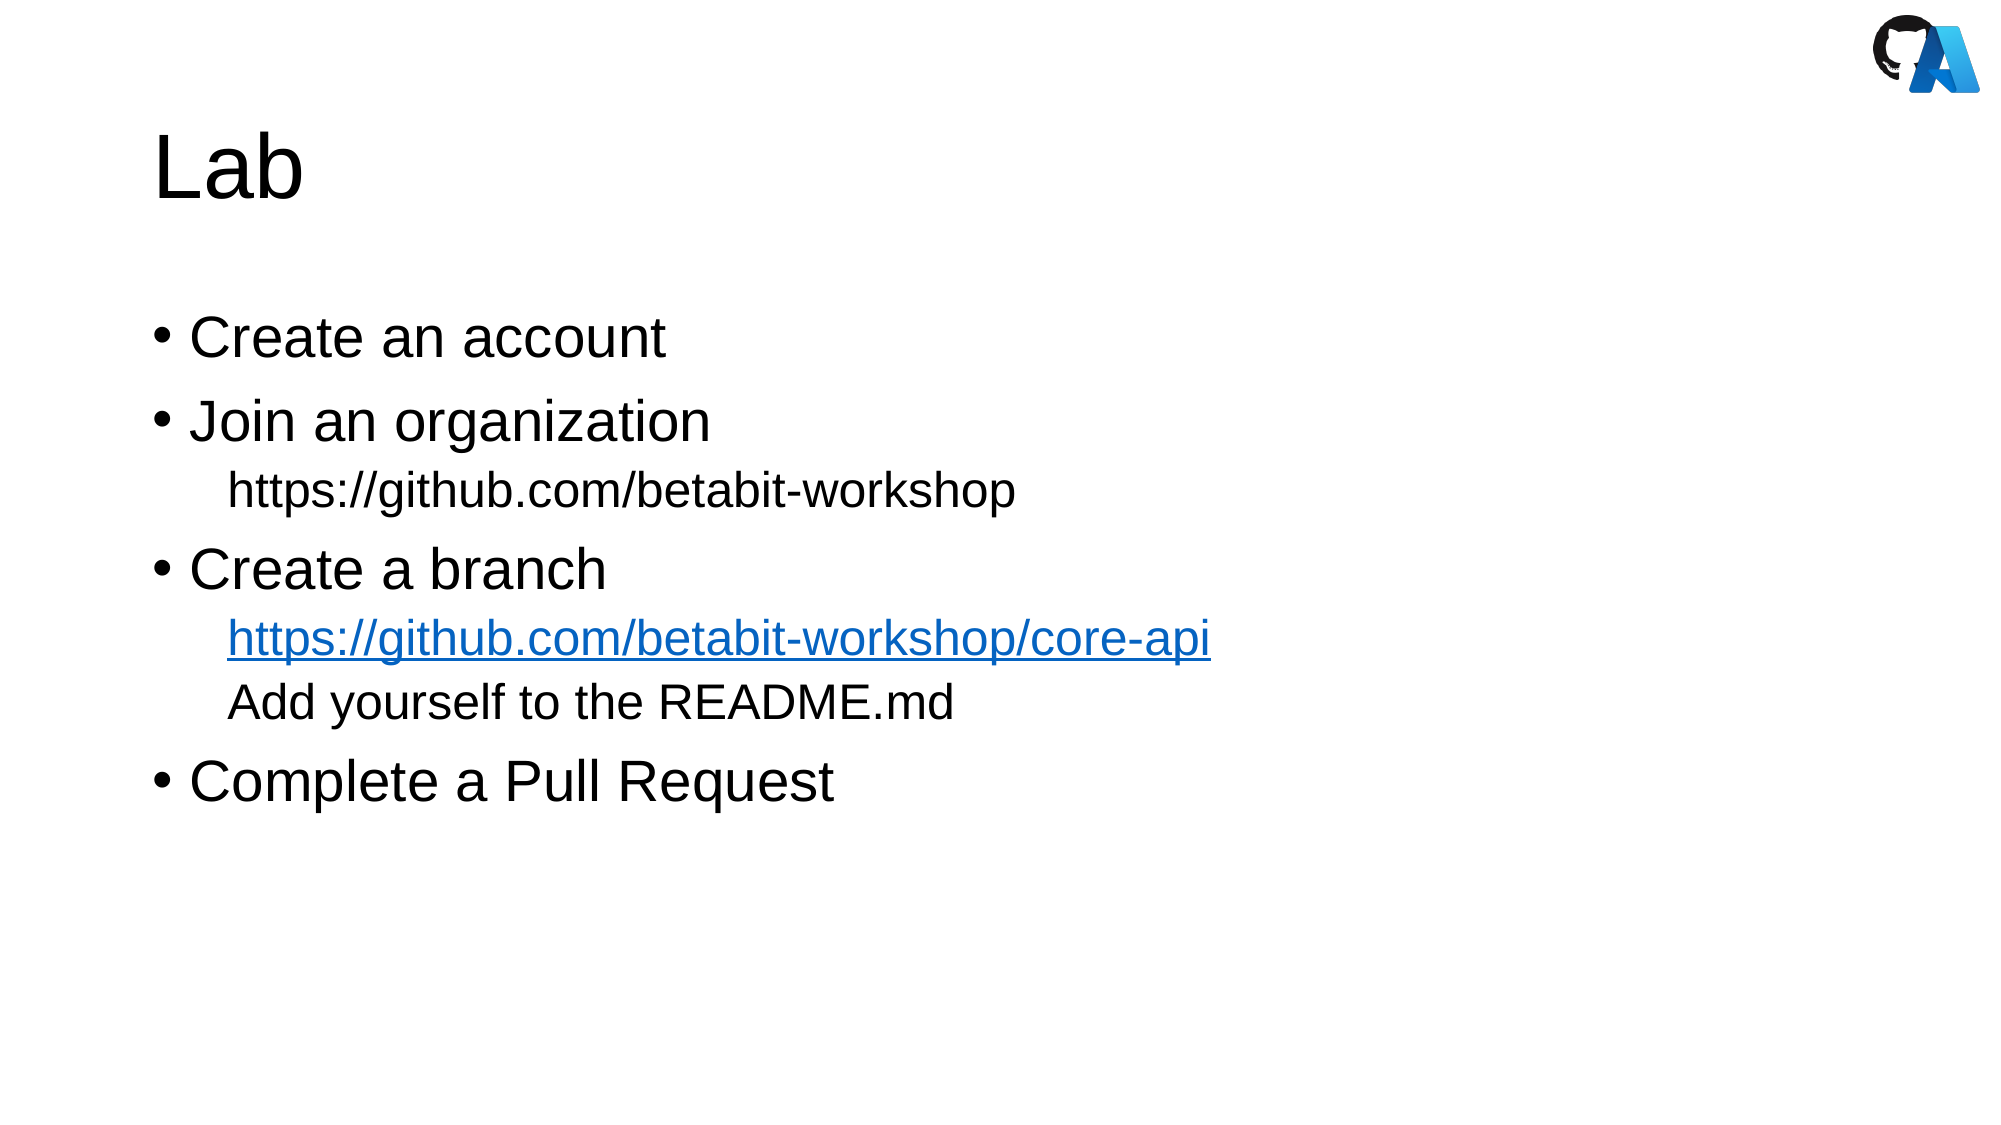

# Lab
Create an account
Join an organization
https://github.com/betabit-workshop
Create a branch
https://github.com/betabit-workshop/core-api
Add yourself to the README.md
Complete a Pull Request